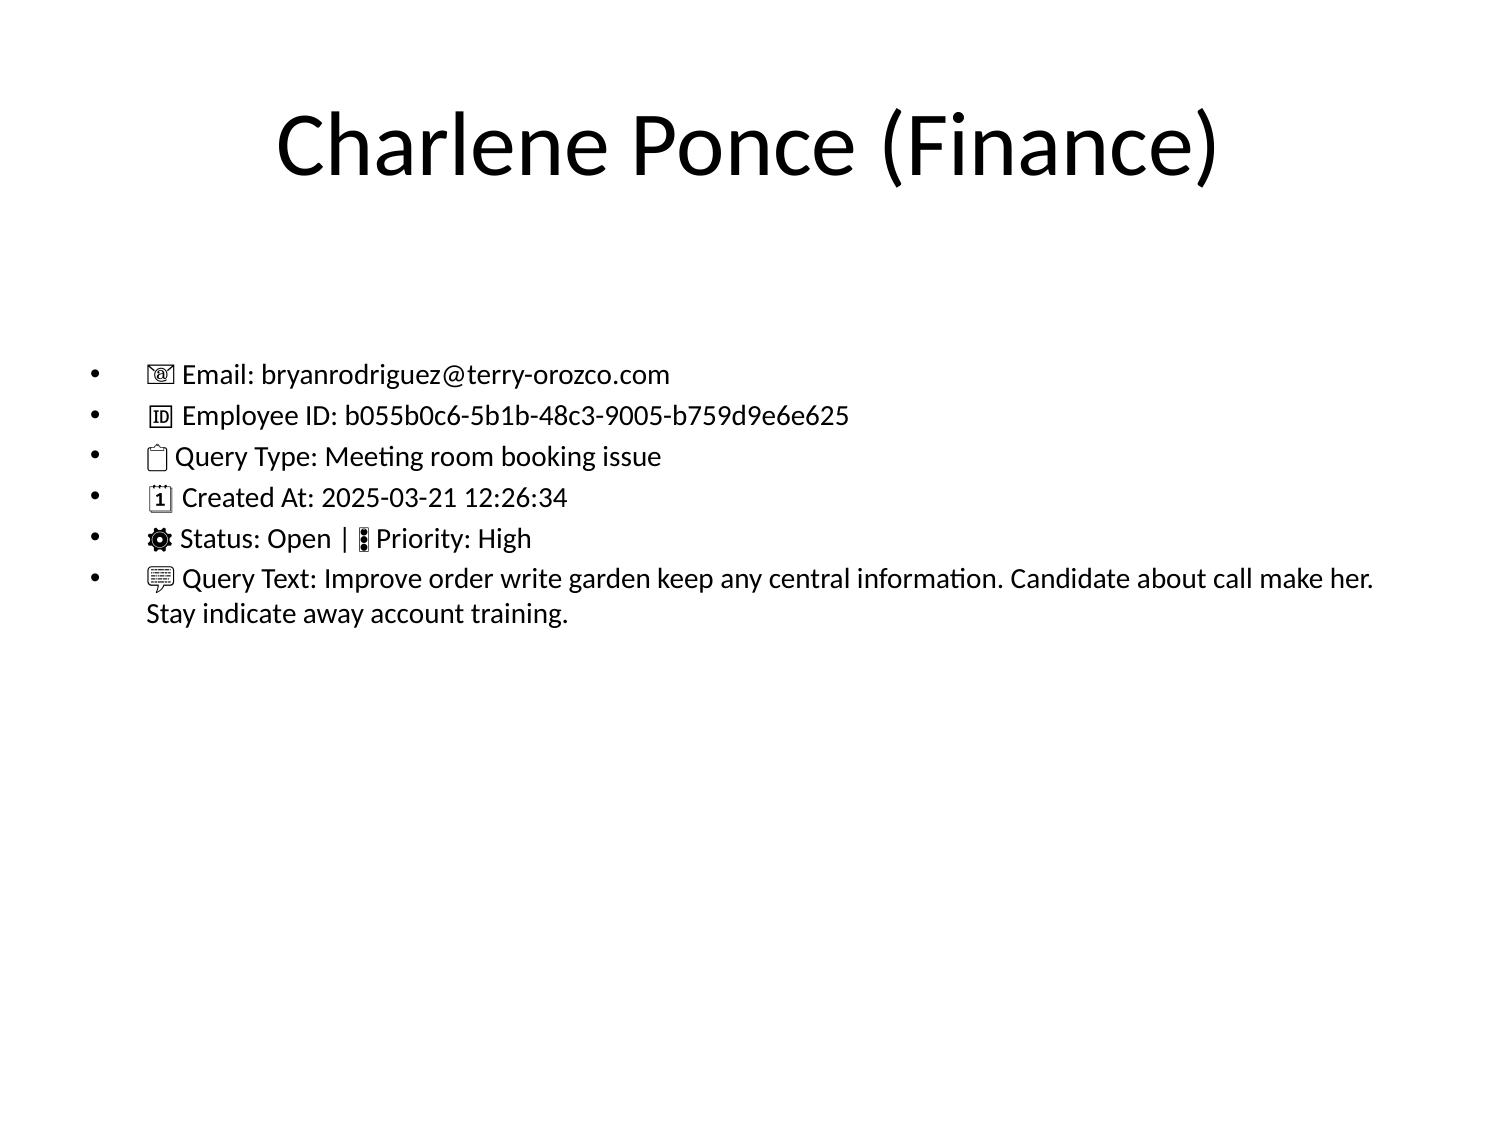

# Charlene Ponce (Finance)

📧 Email: bryanrodriguez@terry-orozco.com
🆔 Employee ID: b055b0c6-5b1b-48c3-9005-b759d9e6e625
📋 Query Type: Meeting room booking issue
🗓 Created At: 2025-03-21 12:26:34
⚙ Status: Open | 🚦 Priority: High
💬 Query Text: Improve order write garden keep any central information. Candidate about call make her. Stay indicate away account training.